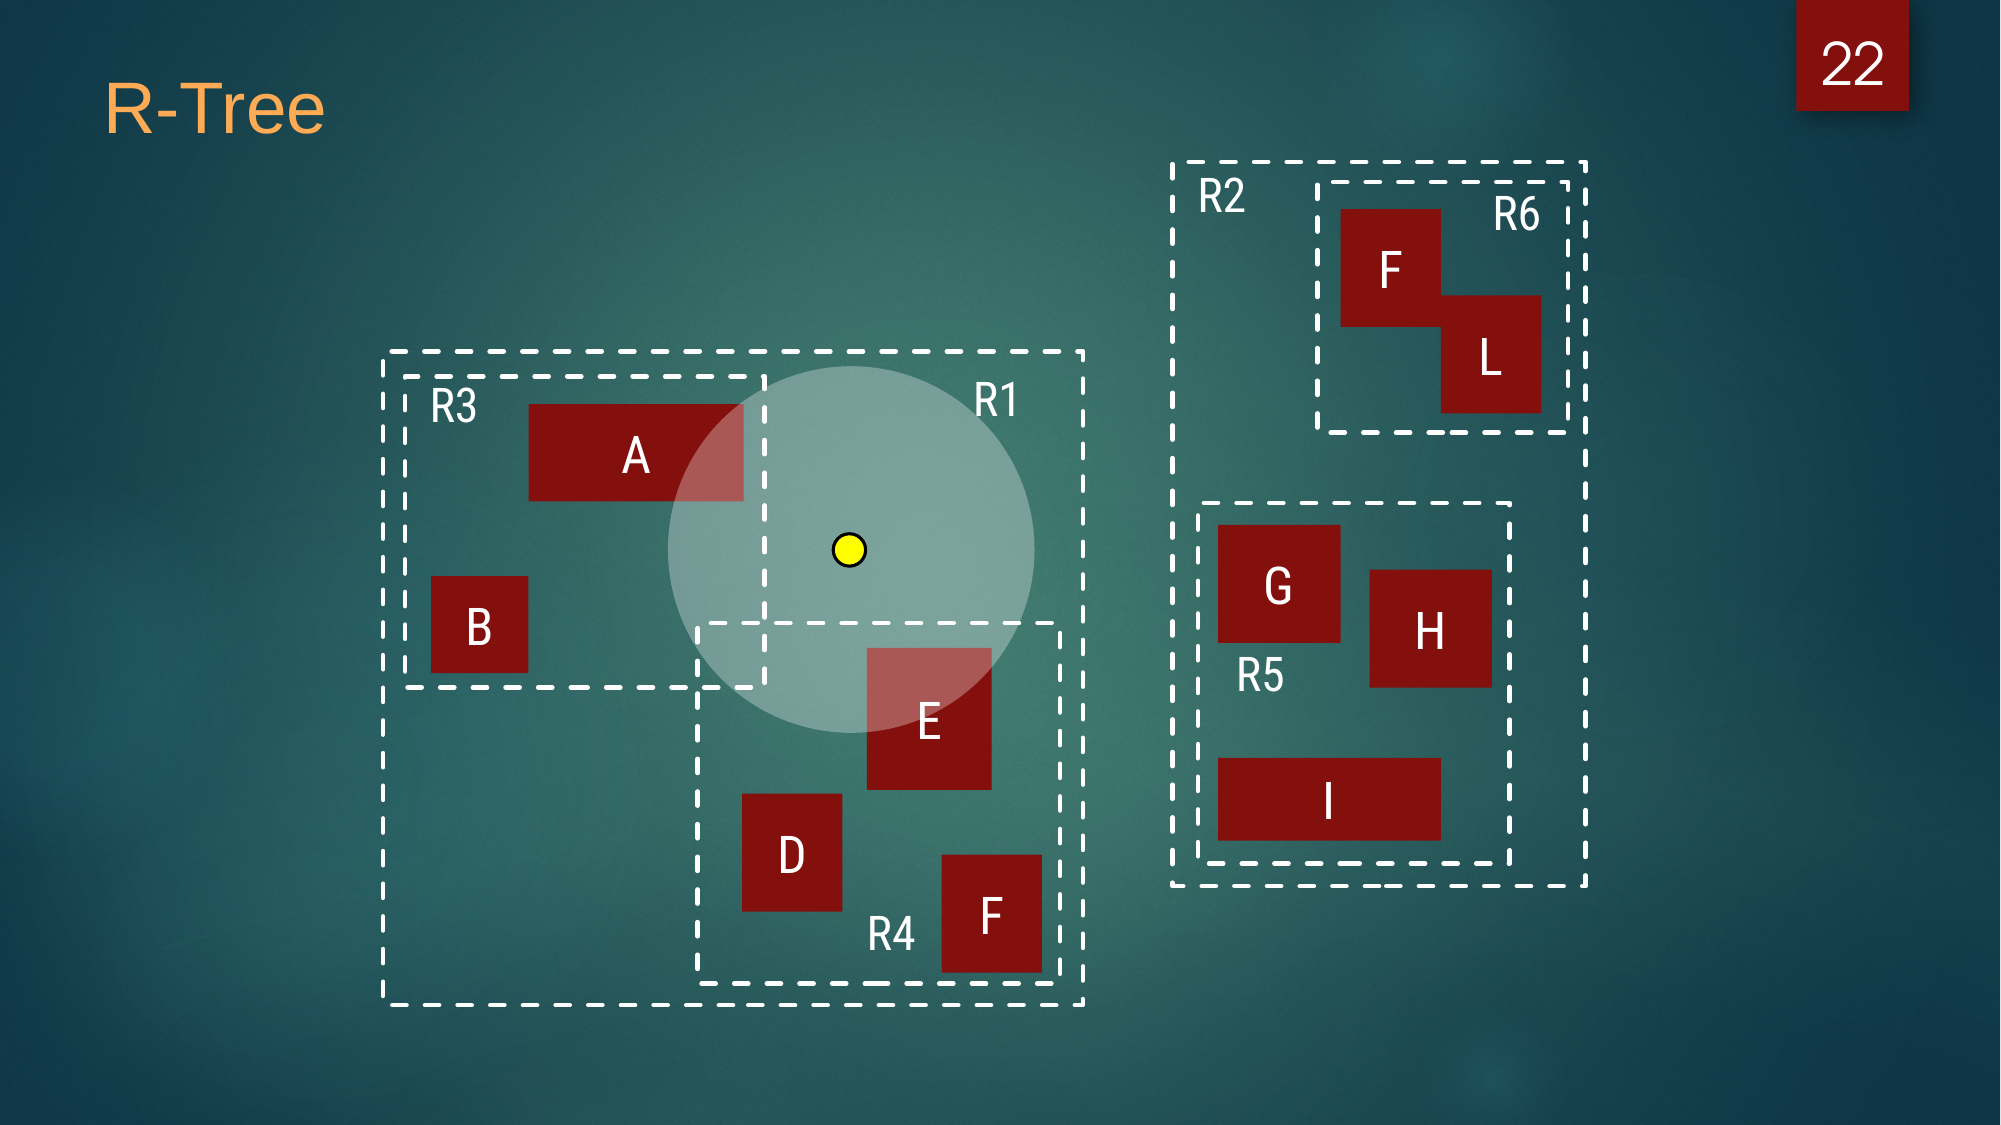

22
R-Tree

R2

R6

F
L

R1

R3

A

G

H
B

R5
E
I
D
F
R4